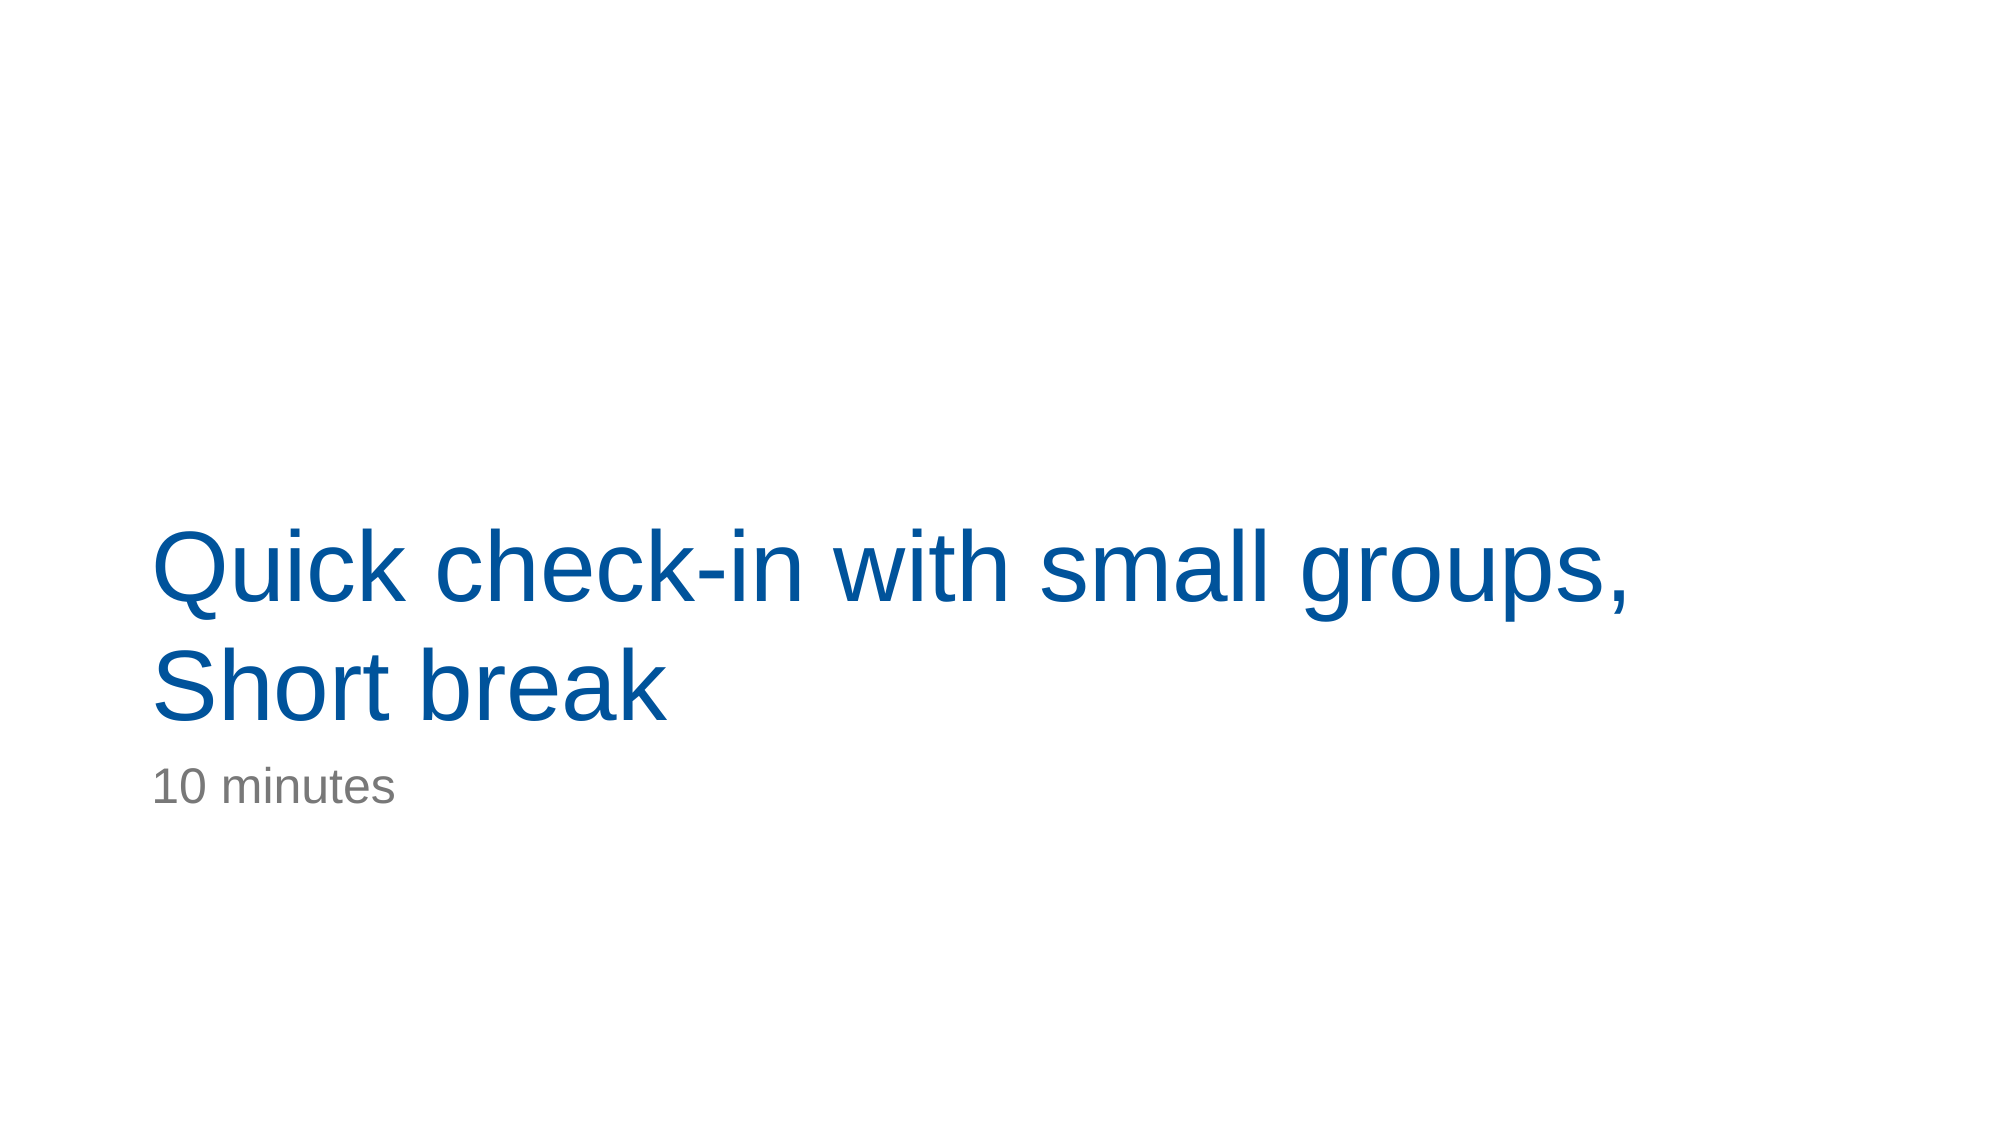

# Quick check-in with small groups, Short break
10 minutes